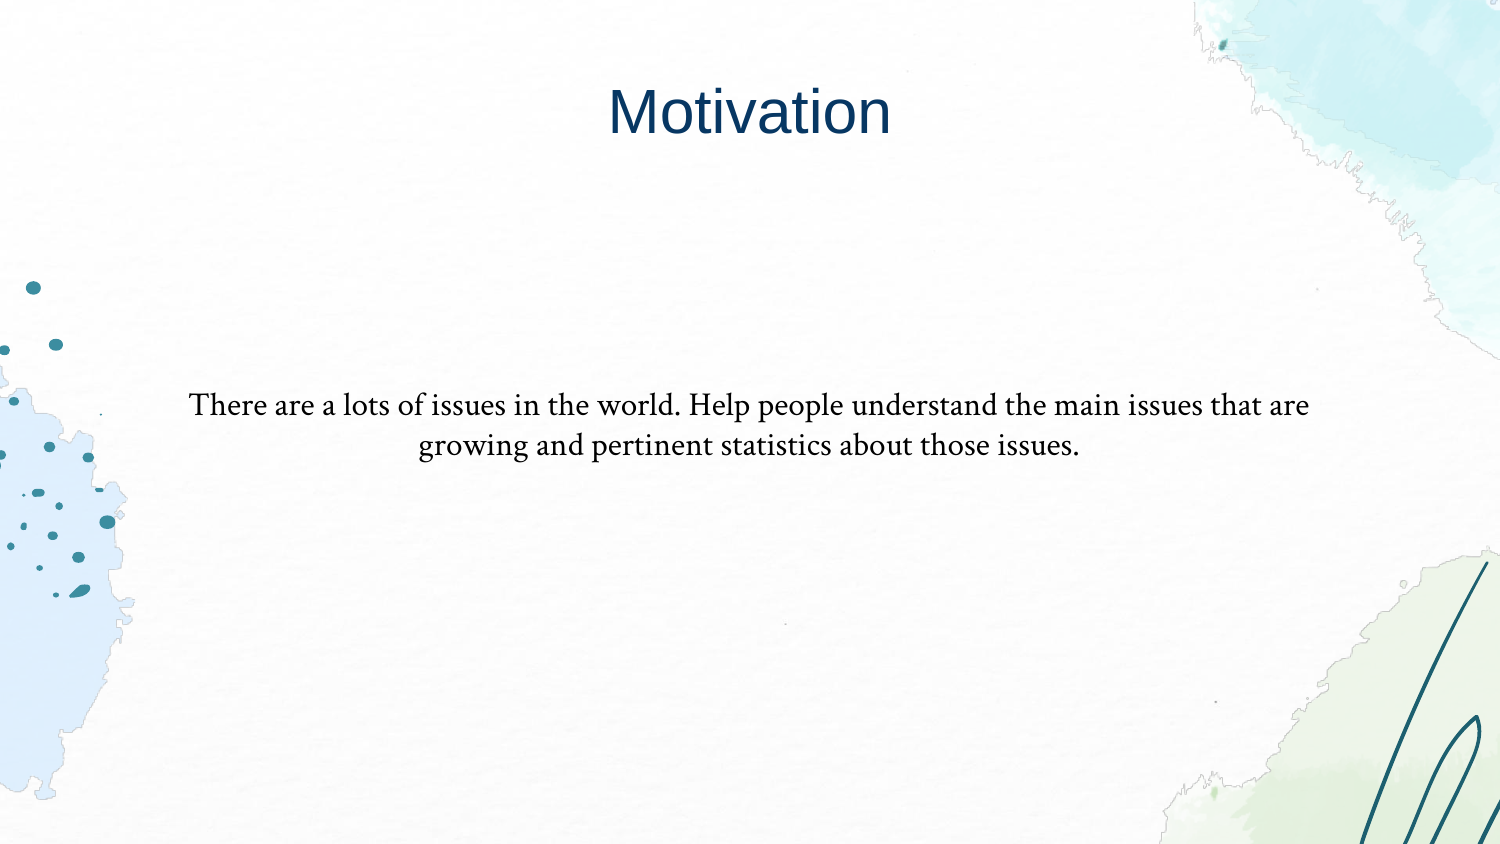

# Motivation
There are a lots of issues in the world. Help people understand the main issues that are growing and pertinent statistics about those issues.